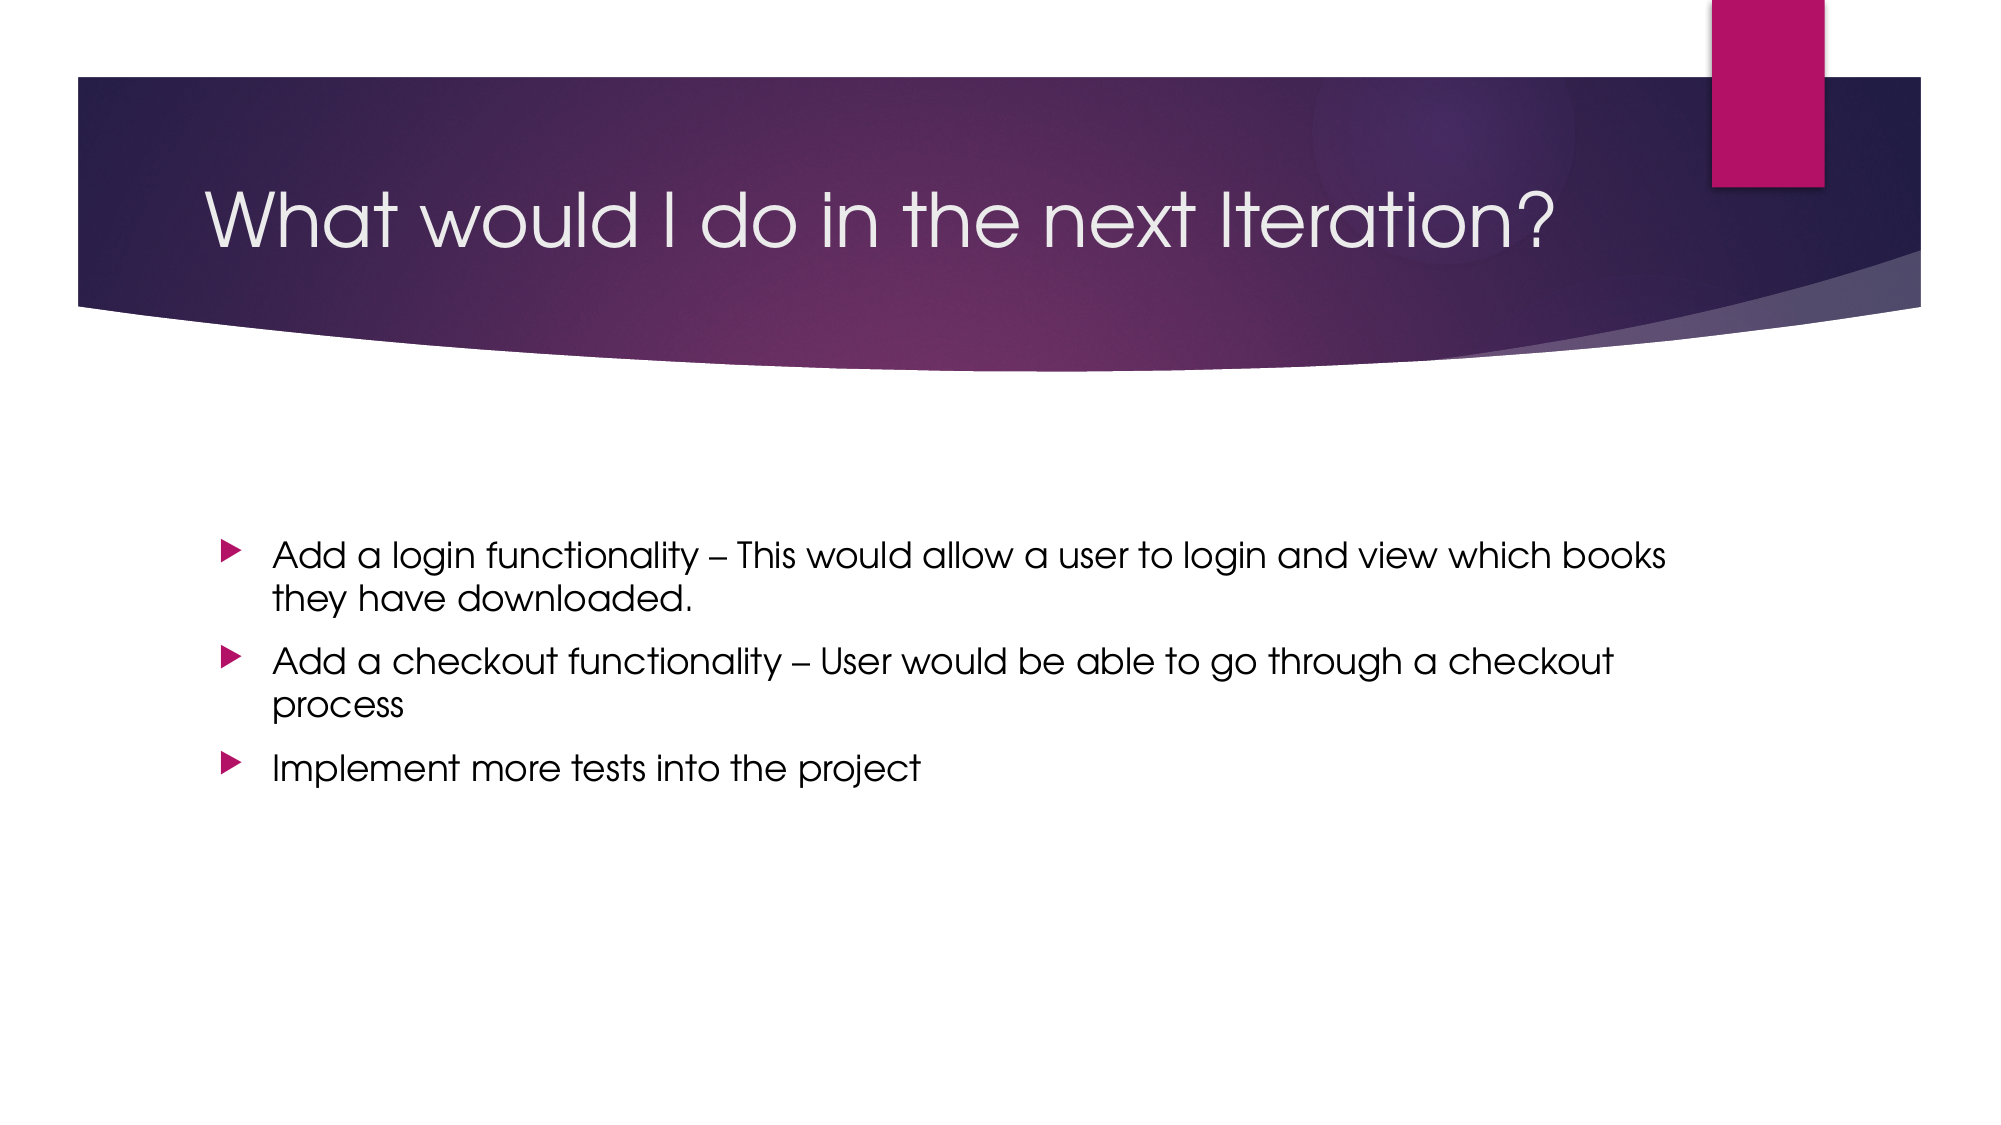

# What would I do in the next Iteration?
Add a login functionality – This would allow a user to login and view which books they have downloaded.
Add a checkout functionality – User would be able to go through a checkout process
Implement more tests into the project